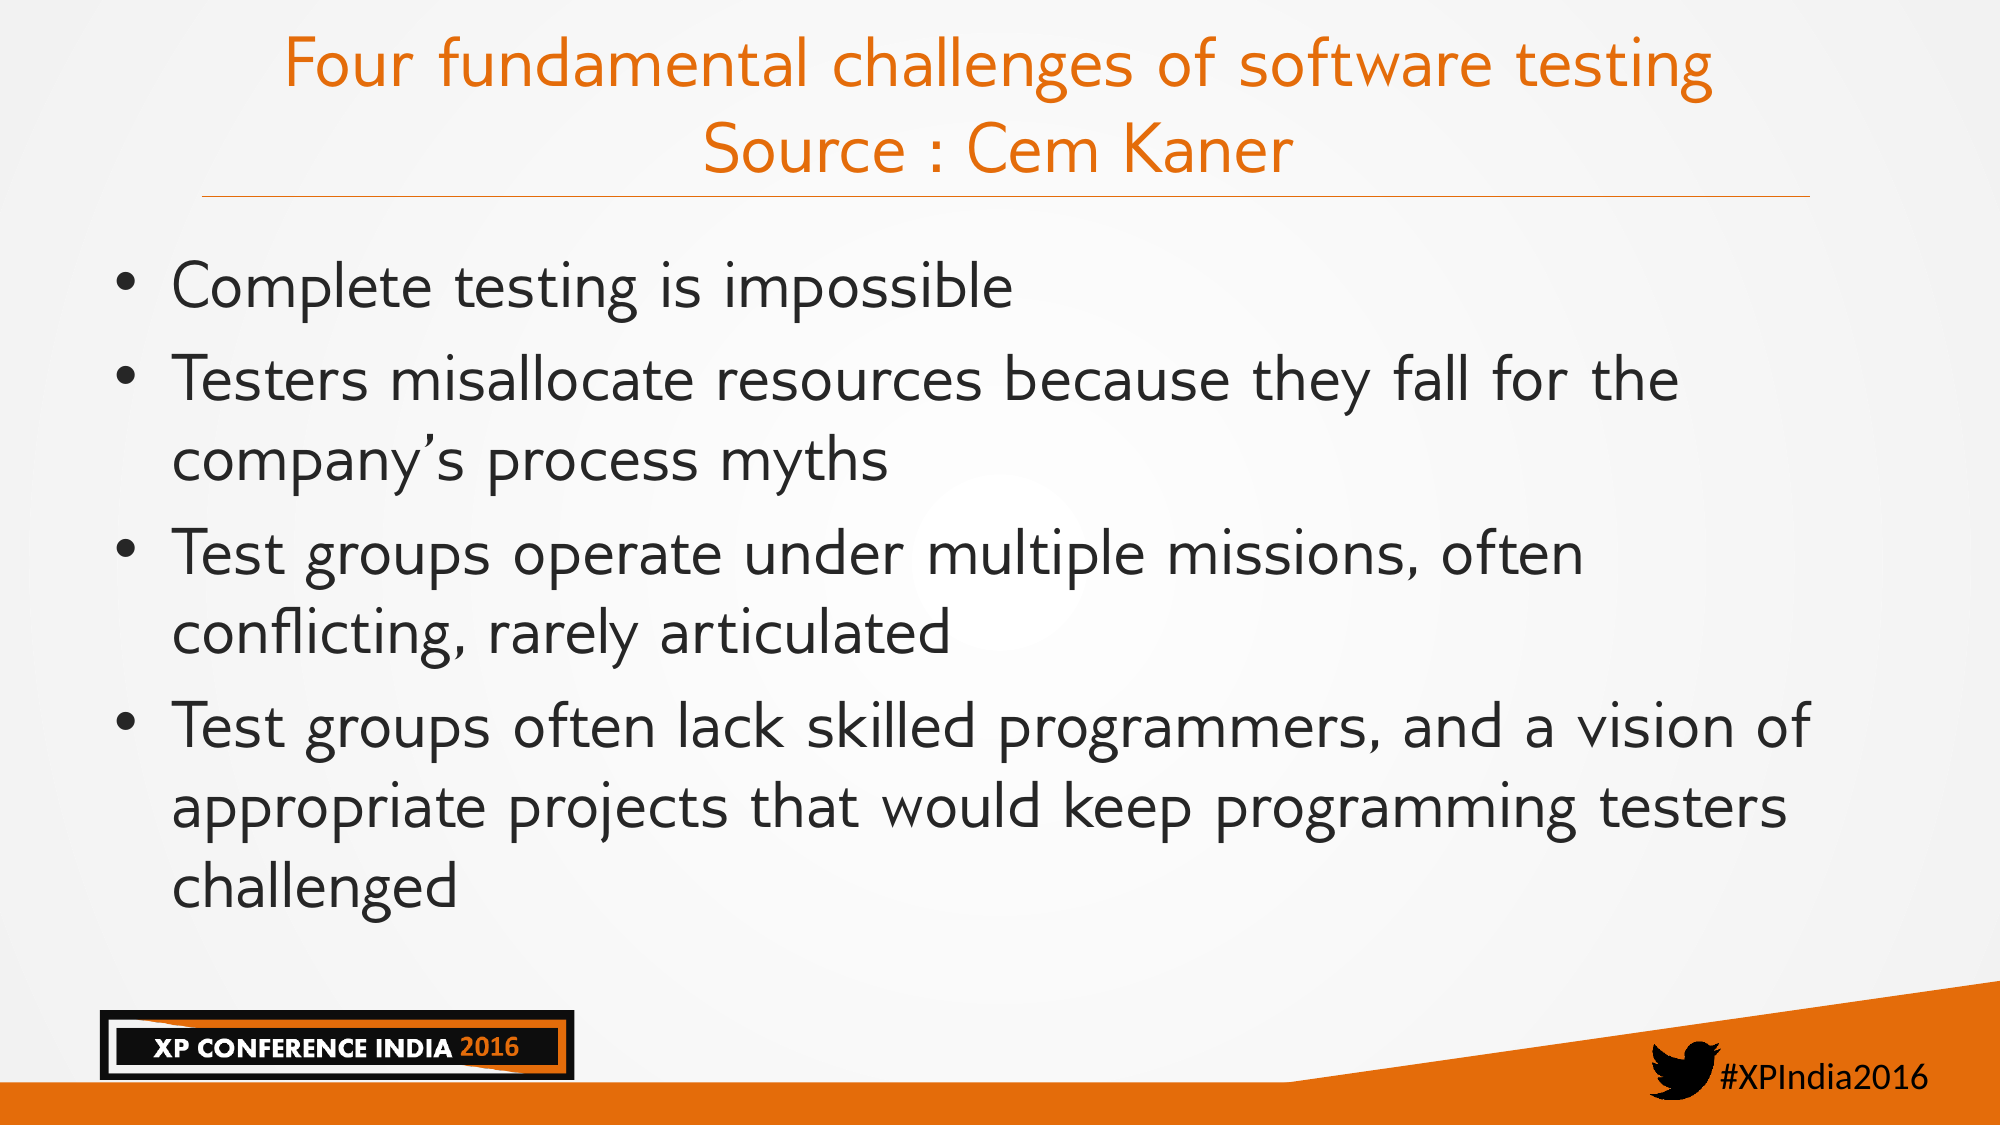

# Four fundamental challenges of software testing Source : Cem Kaner
Complete testing is impossible
Testers misallocate resources because they fall for the company’s process myths
Test groups operate under multiple missions, often conflicting, rarely articulated
Test groups often lack skilled programmers, and a vision of appropriate projects that would keep programming testers challenged